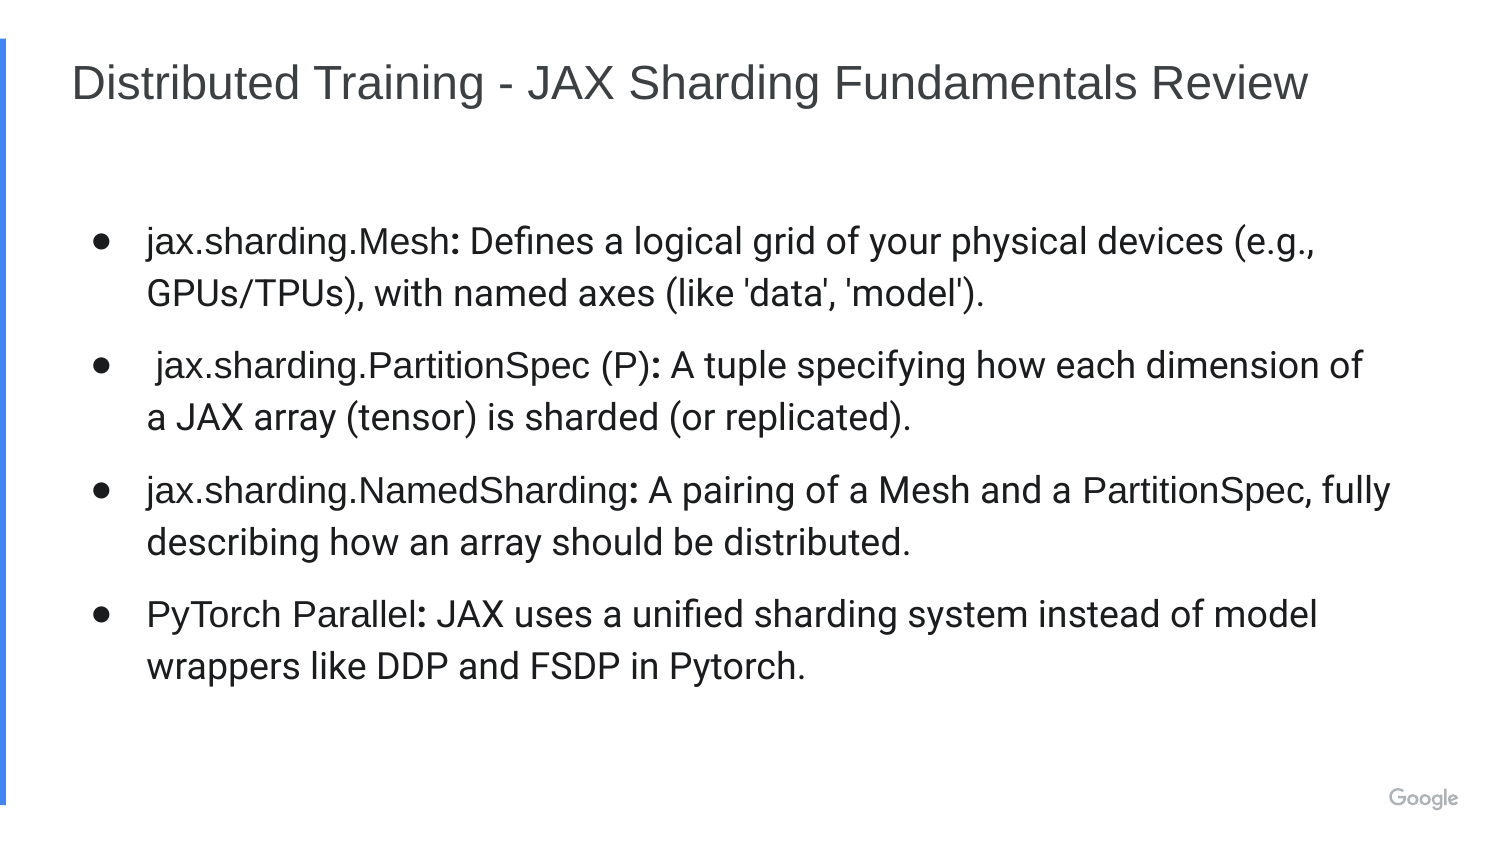

# Distributed Training - JAX Sharding Fundamentals Review
jax.sharding.Mesh: Defines a logical grid of your physical devices (e.g., GPUs/TPUs), with named axes (like 'data', 'model').
 jax.sharding.PartitionSpec (P): A tuple specifying how each dimension of a JAX array (tensor) is sharded (or replicated).
jax.sharding.NamedSharding: A pairing of a Mesh and a PartitionSpec, fully describing how an array should be distributed.
PyTorch Parallel: JAX uses a unified sharding system instead of model wrappers like DDP and FSDP in Pytorch.